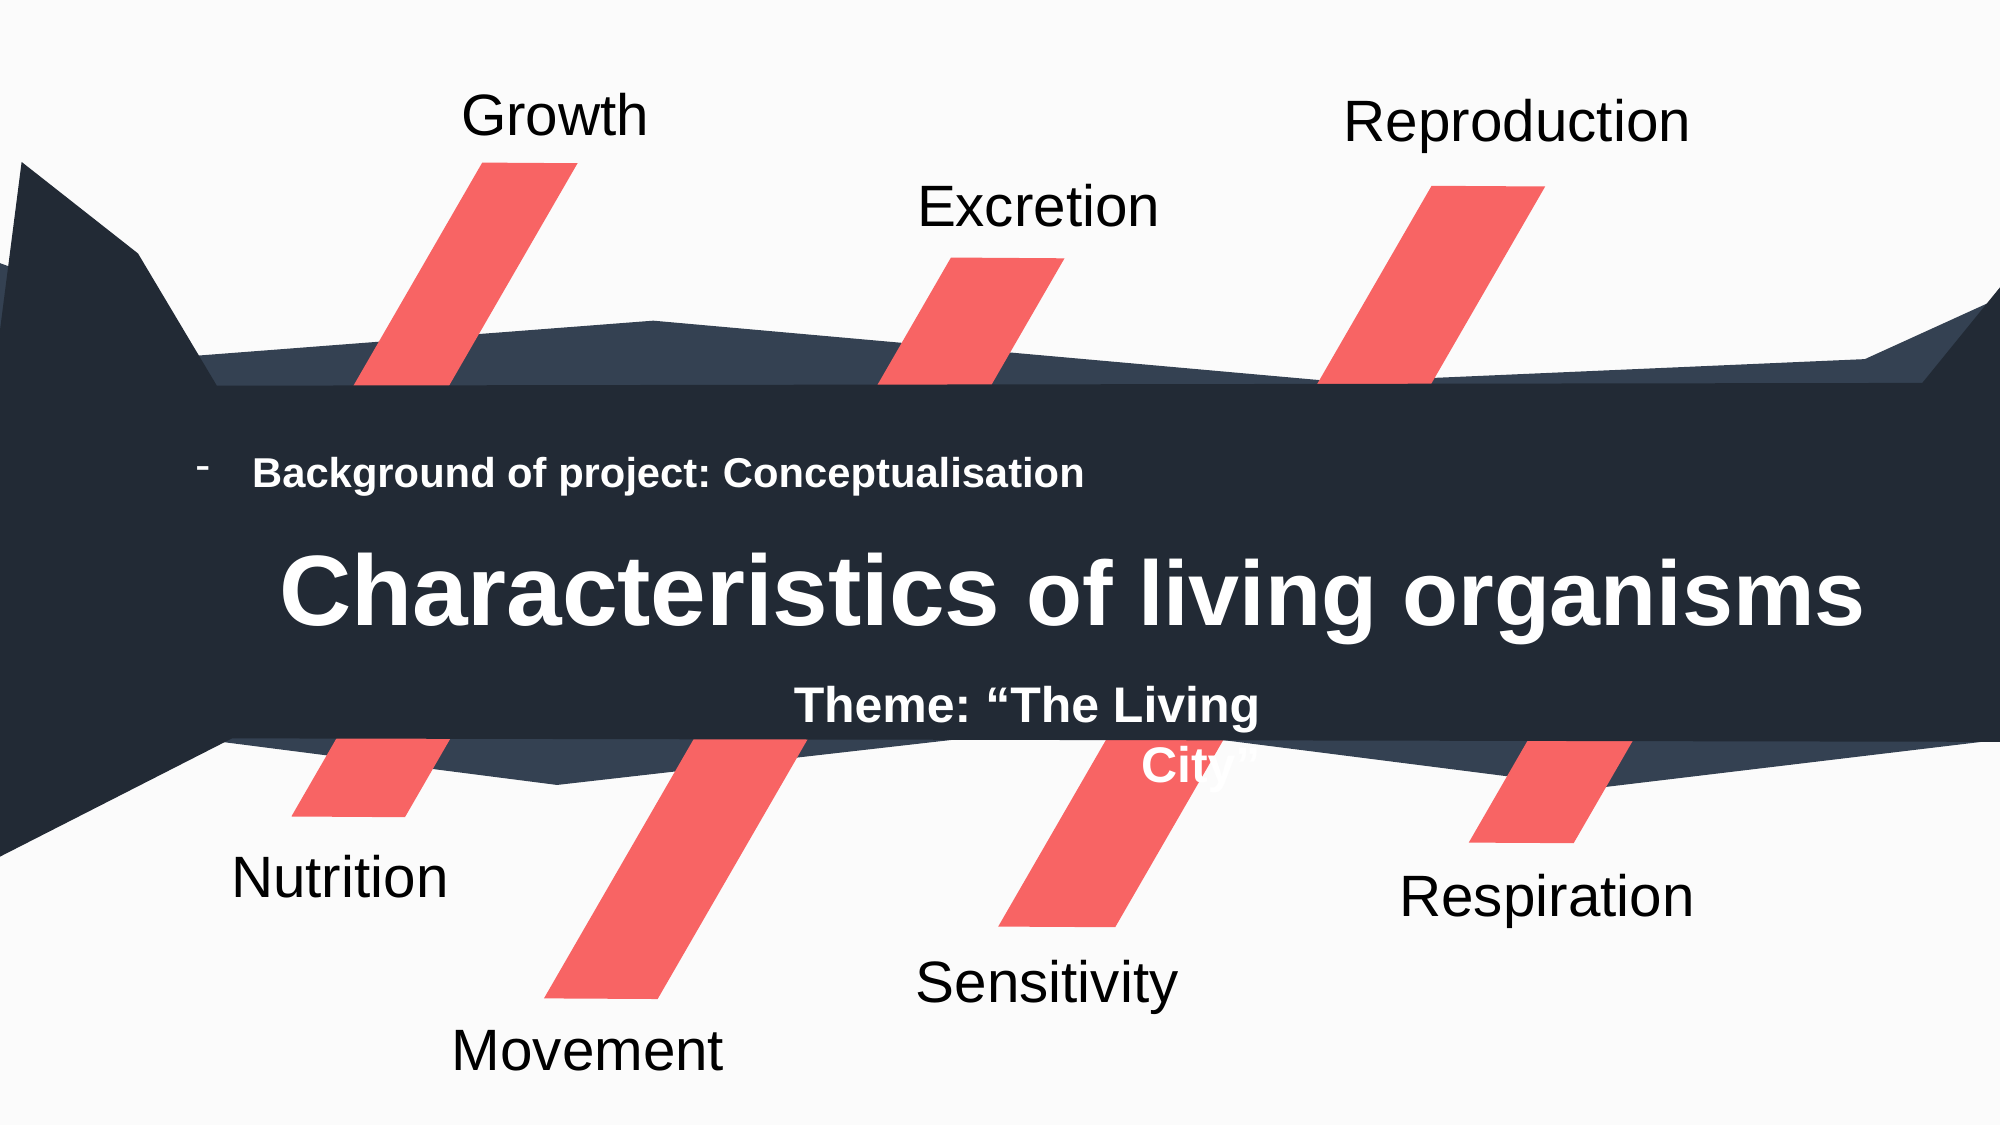

Growth
Reproduction
Excretion

Background of project: Conceptualisation
   Characteristics of living organisms
Theme: “The Living City”

Nutrition
Respiration
Sensitivity
Movement